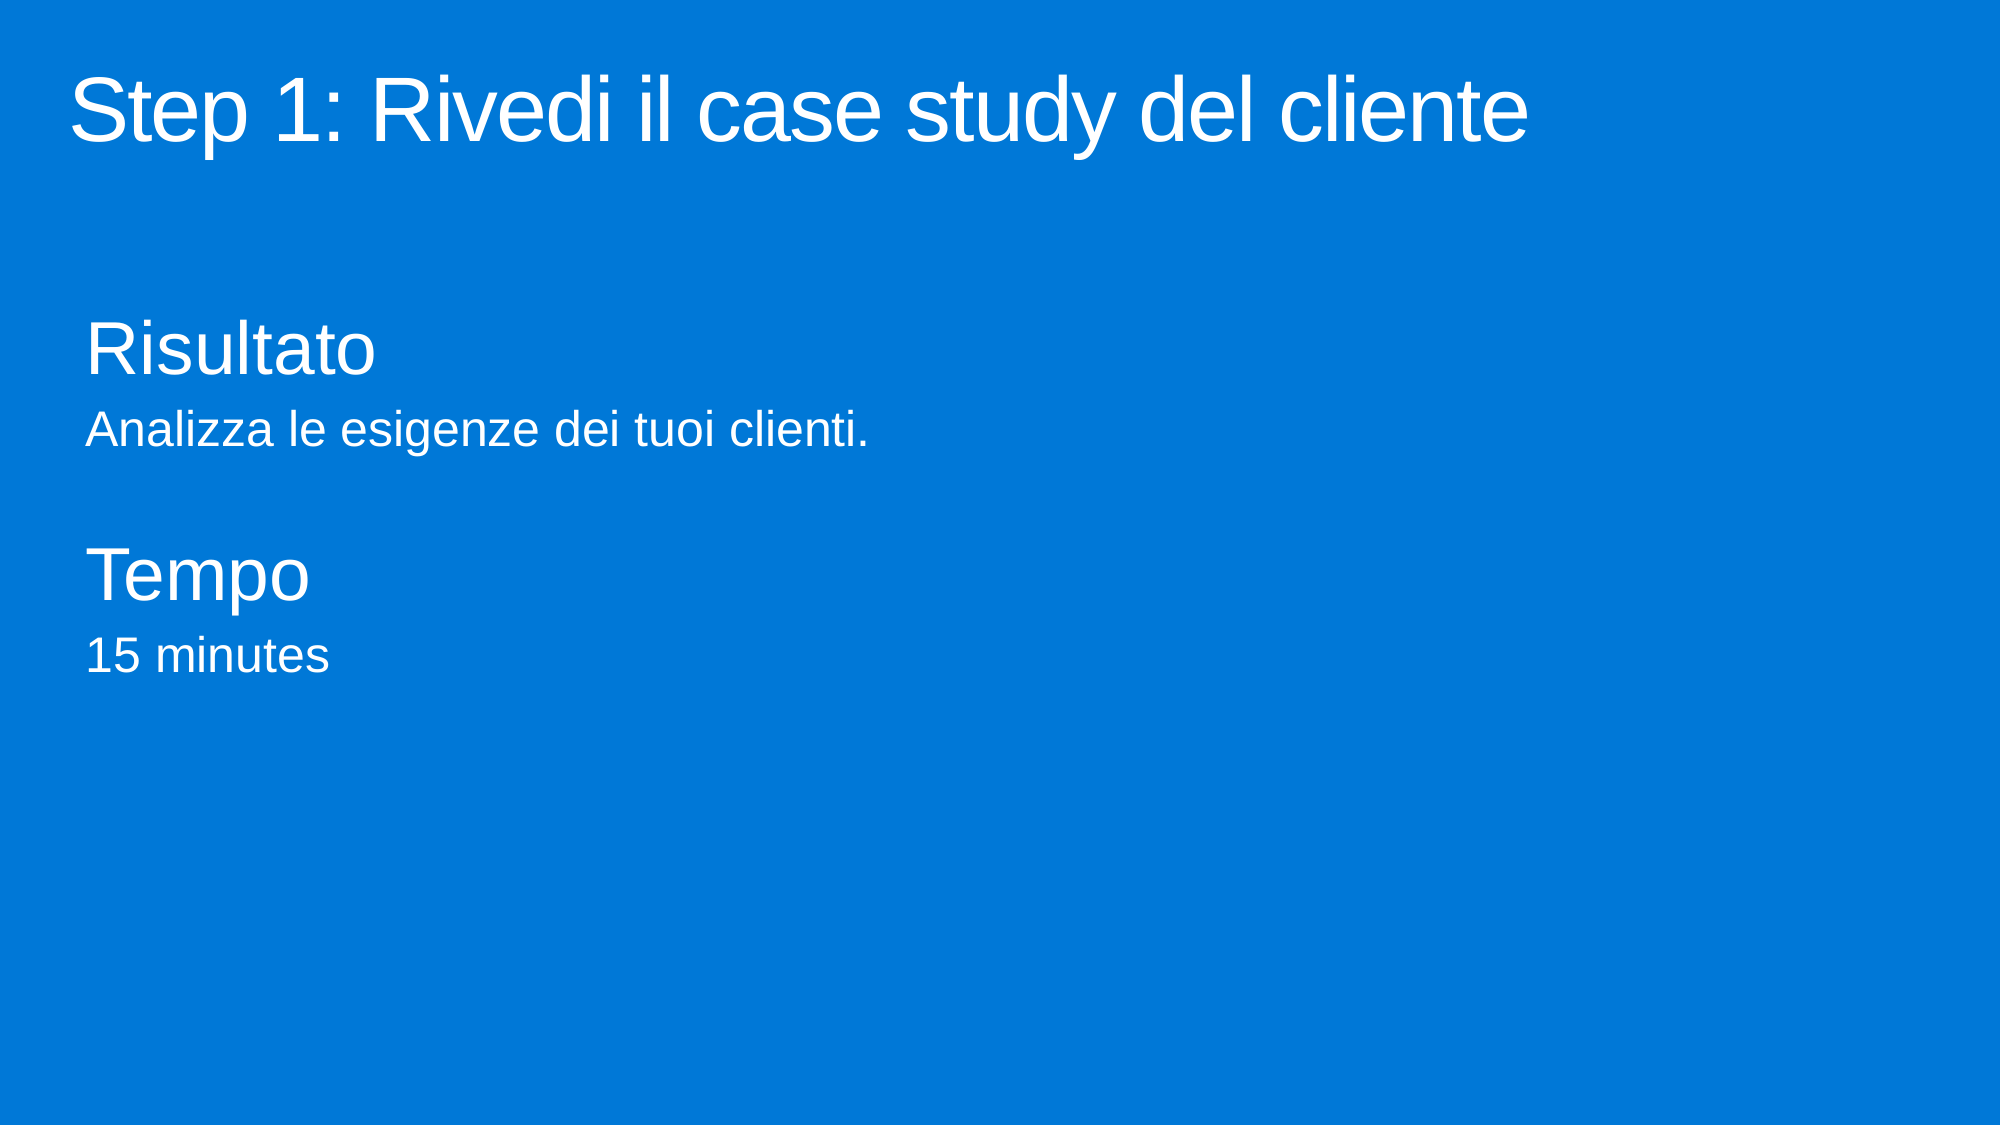

# Step 1: Rivedi il case study del cliente
Risultato
Analizza le esigenze dei tuoi clienti.

Tempo
15 minutes